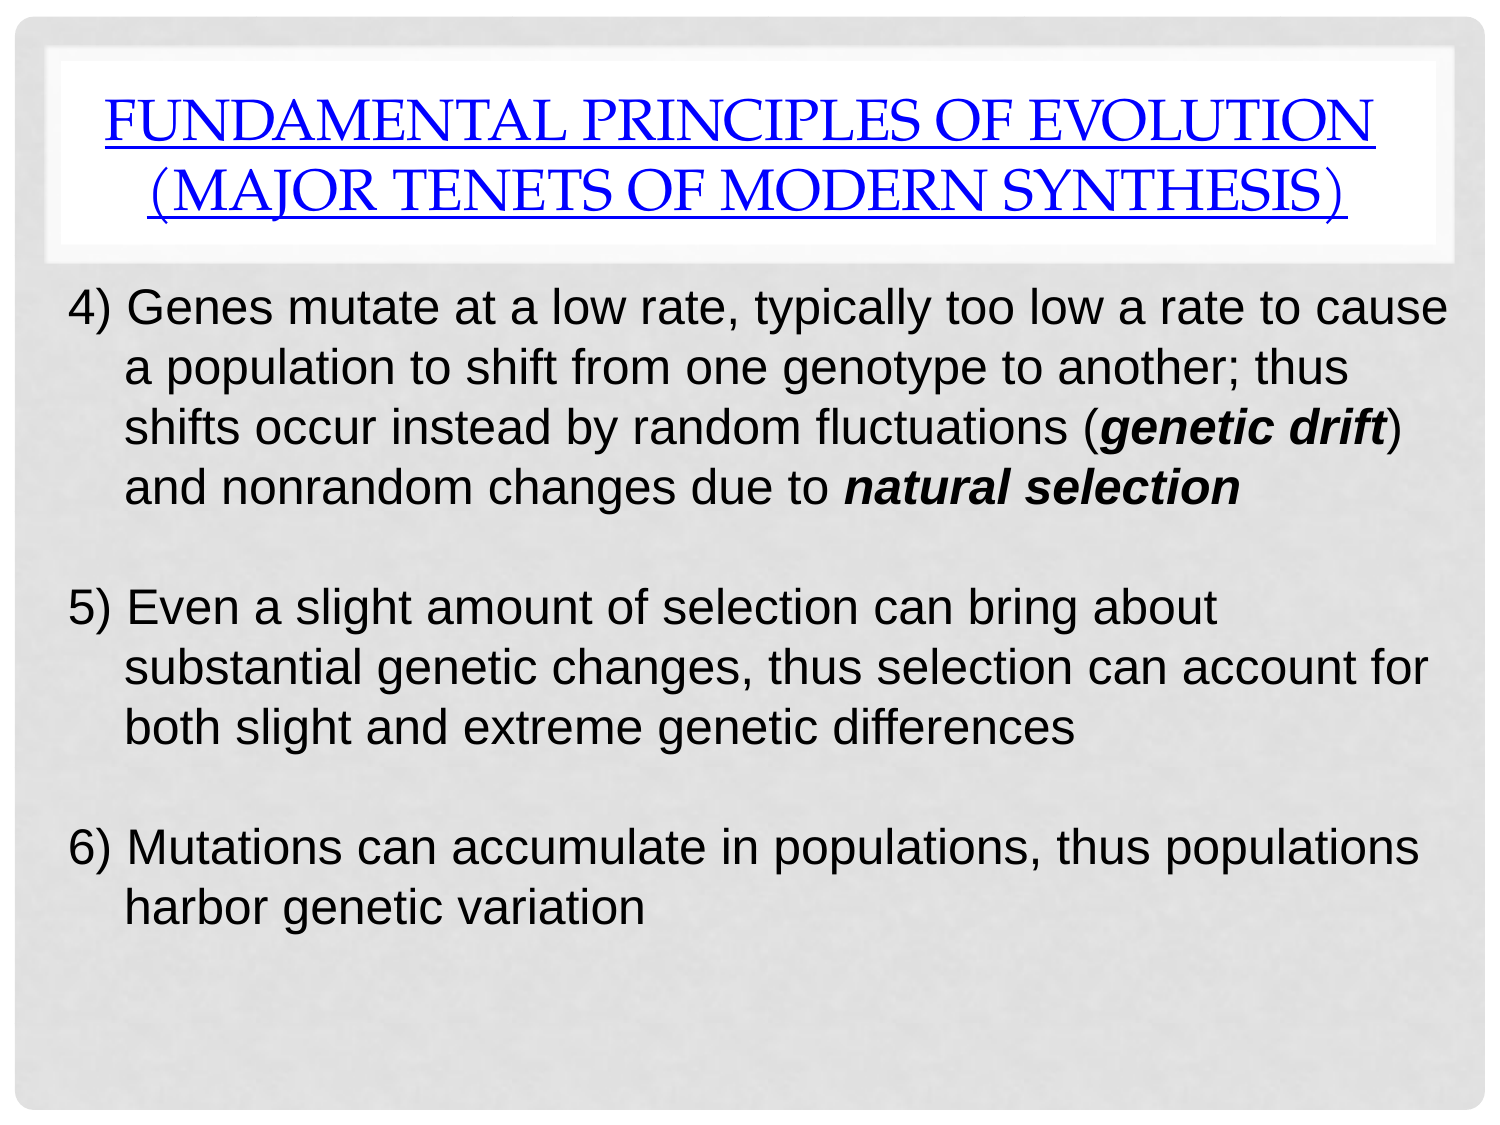

# Fundamental principles of evolution (major tenets of modern synthesis)
4) Genes mutate at a low rate, typically too low a rate to cause a population to shift from one genotype to another; thus shifts occur instead by random fluctuations (genetic drift) and nonrandom changes due to natural selection

5) Even a slight amount of selection can bring about substantial genetic changes, thus selection can account for both slight and extreme genetic differences

6) Mutations can accumulate in populations, thus populations harbor genetic variation